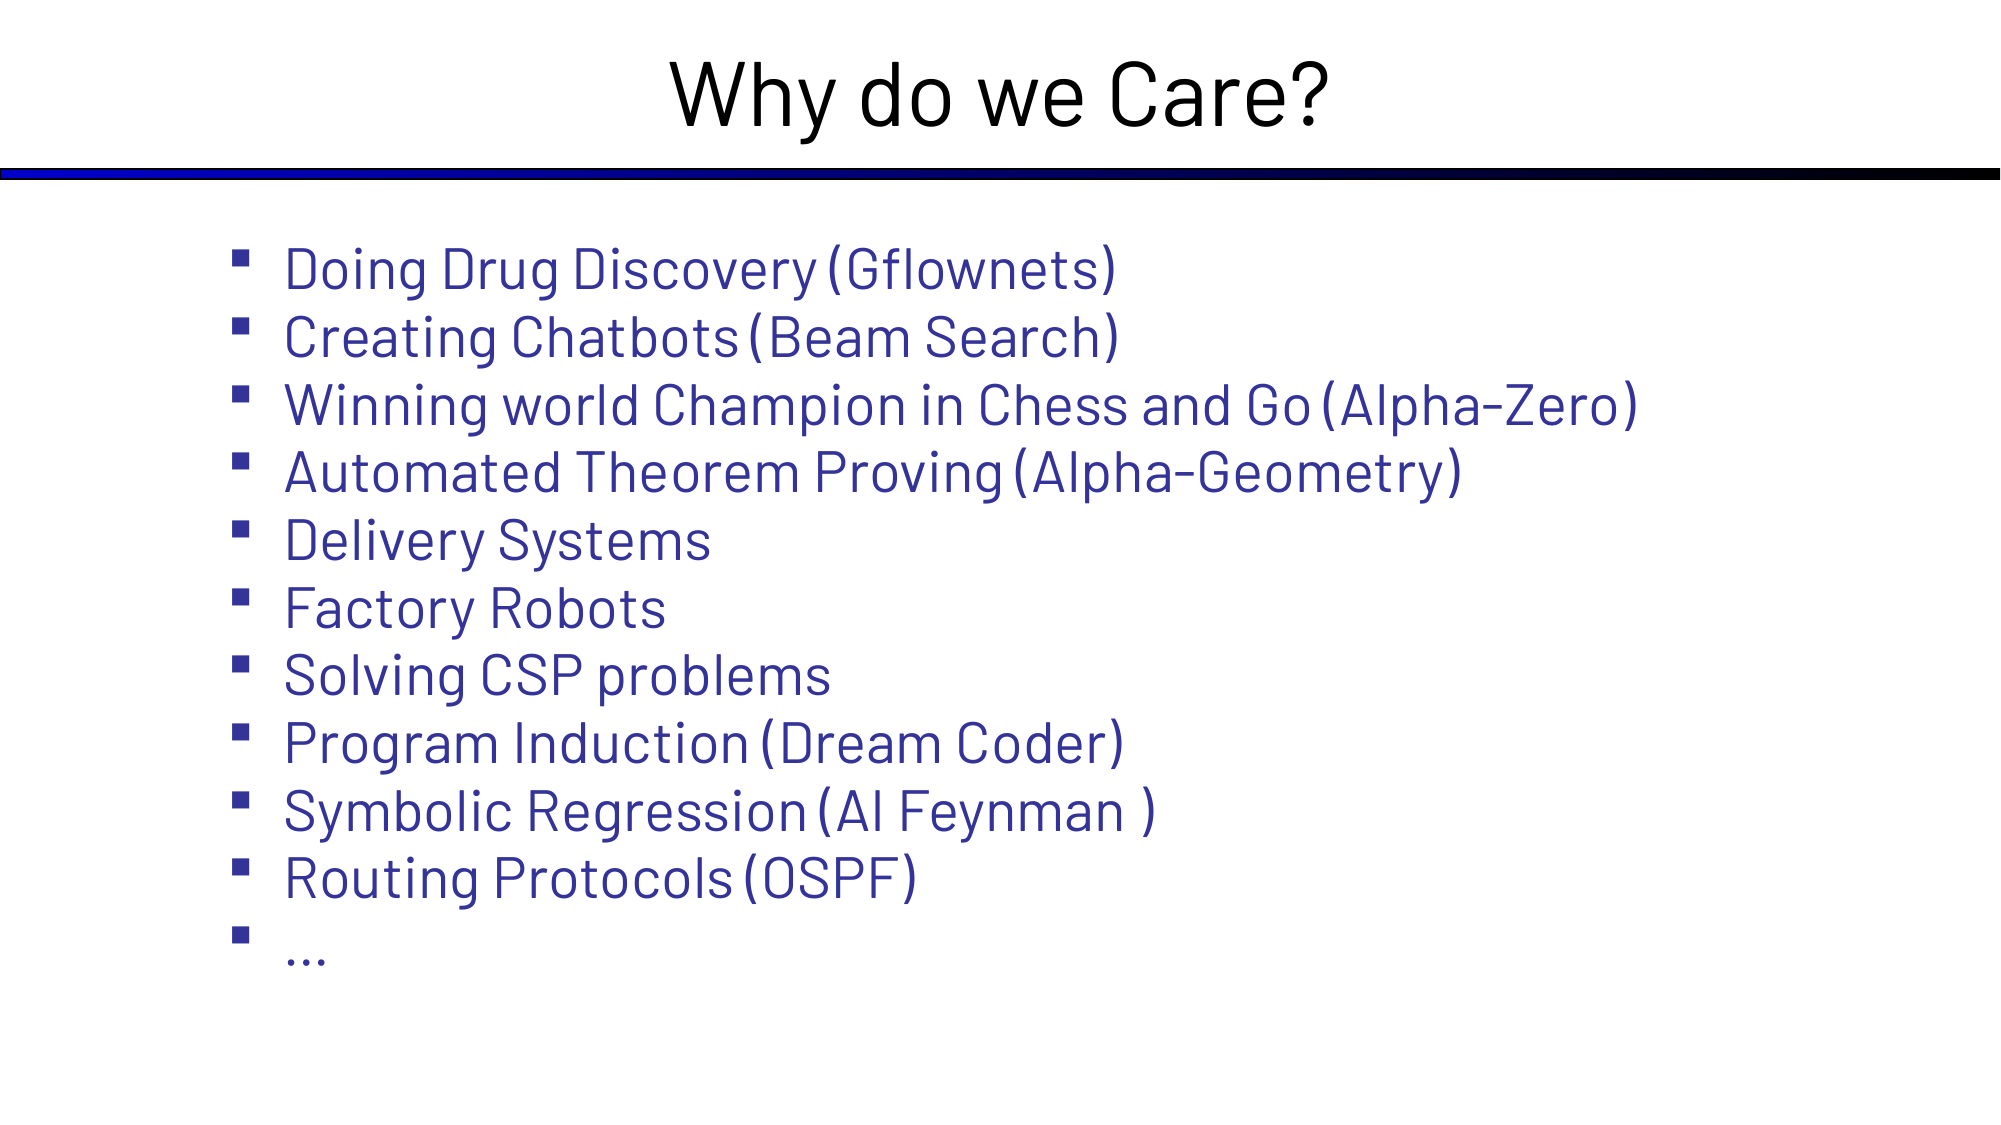

# Why do we Care?

Doing Drug Discovery (Gflownets)
Creating Chatbots (Beam Search)
Winning world Champion in Chess and Go (Alpha-Zero)
Automated Theorem Proving (Alpha-Geometry)
Delivery Systems
Factory Robots
Solving CSP problems
Program Induction (Dream Coder)
Symbolic Regression (AI Feynman )
Routing Protocols (OSPF)
…